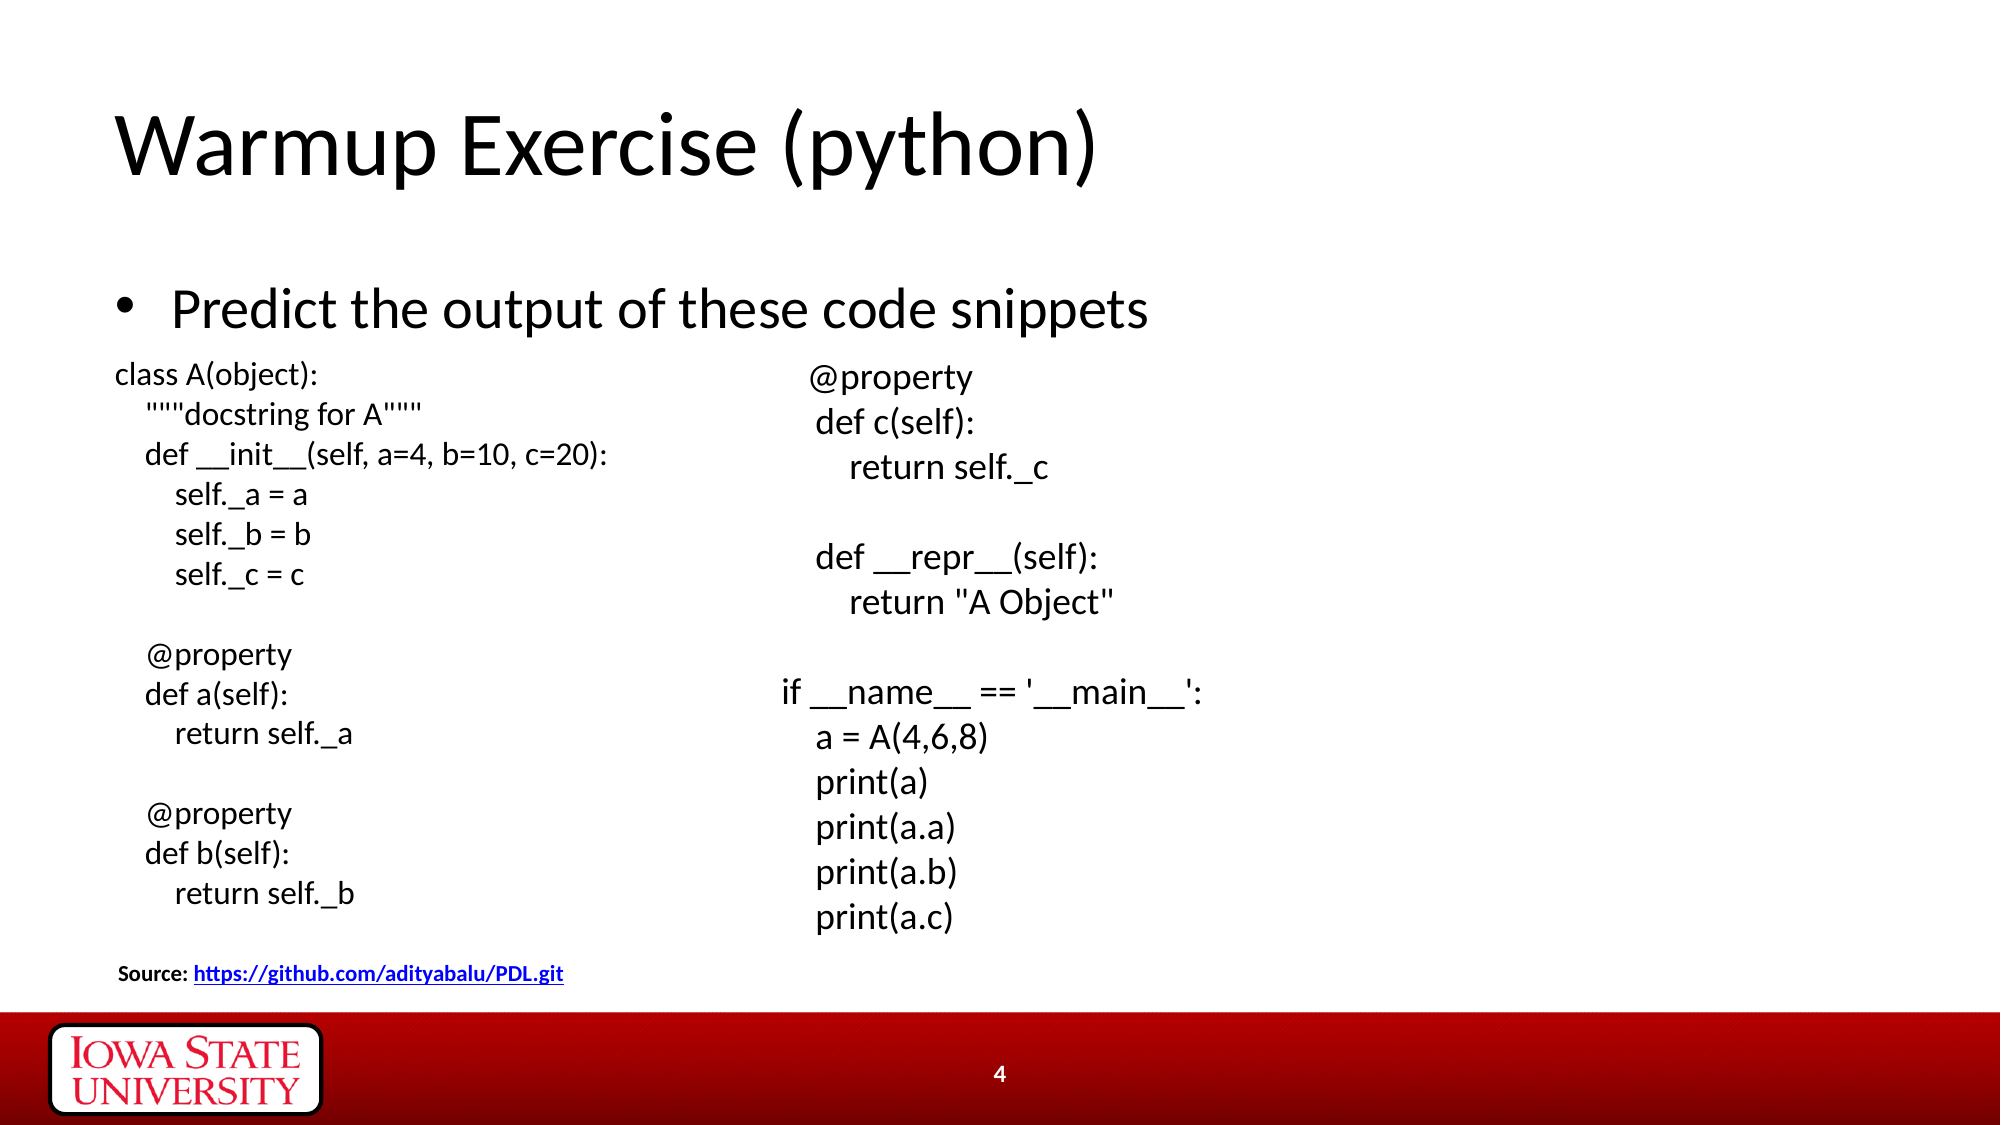

# Warmup Exercise (python)
Predict the output of these code snippets
class A(object):
    """docstring for A"""
    def __init__(self, a=4, b=10, c=20):
        self._a = a
        self._b = b
        self._c = c

    @property
    def a(self):
        return self._a

    @property
    def b(self):
        return self._b

   @property
    def c(self):
        return self._c

    def __repr__(self):
        return "A Object"

if __name__ == '__main__':
    a = A(4,6,8)
    print(a)
    print(a.a)
    print(a.b)
    print(a.c)
Source: https://github.com/adityabalu/PDL.git
4